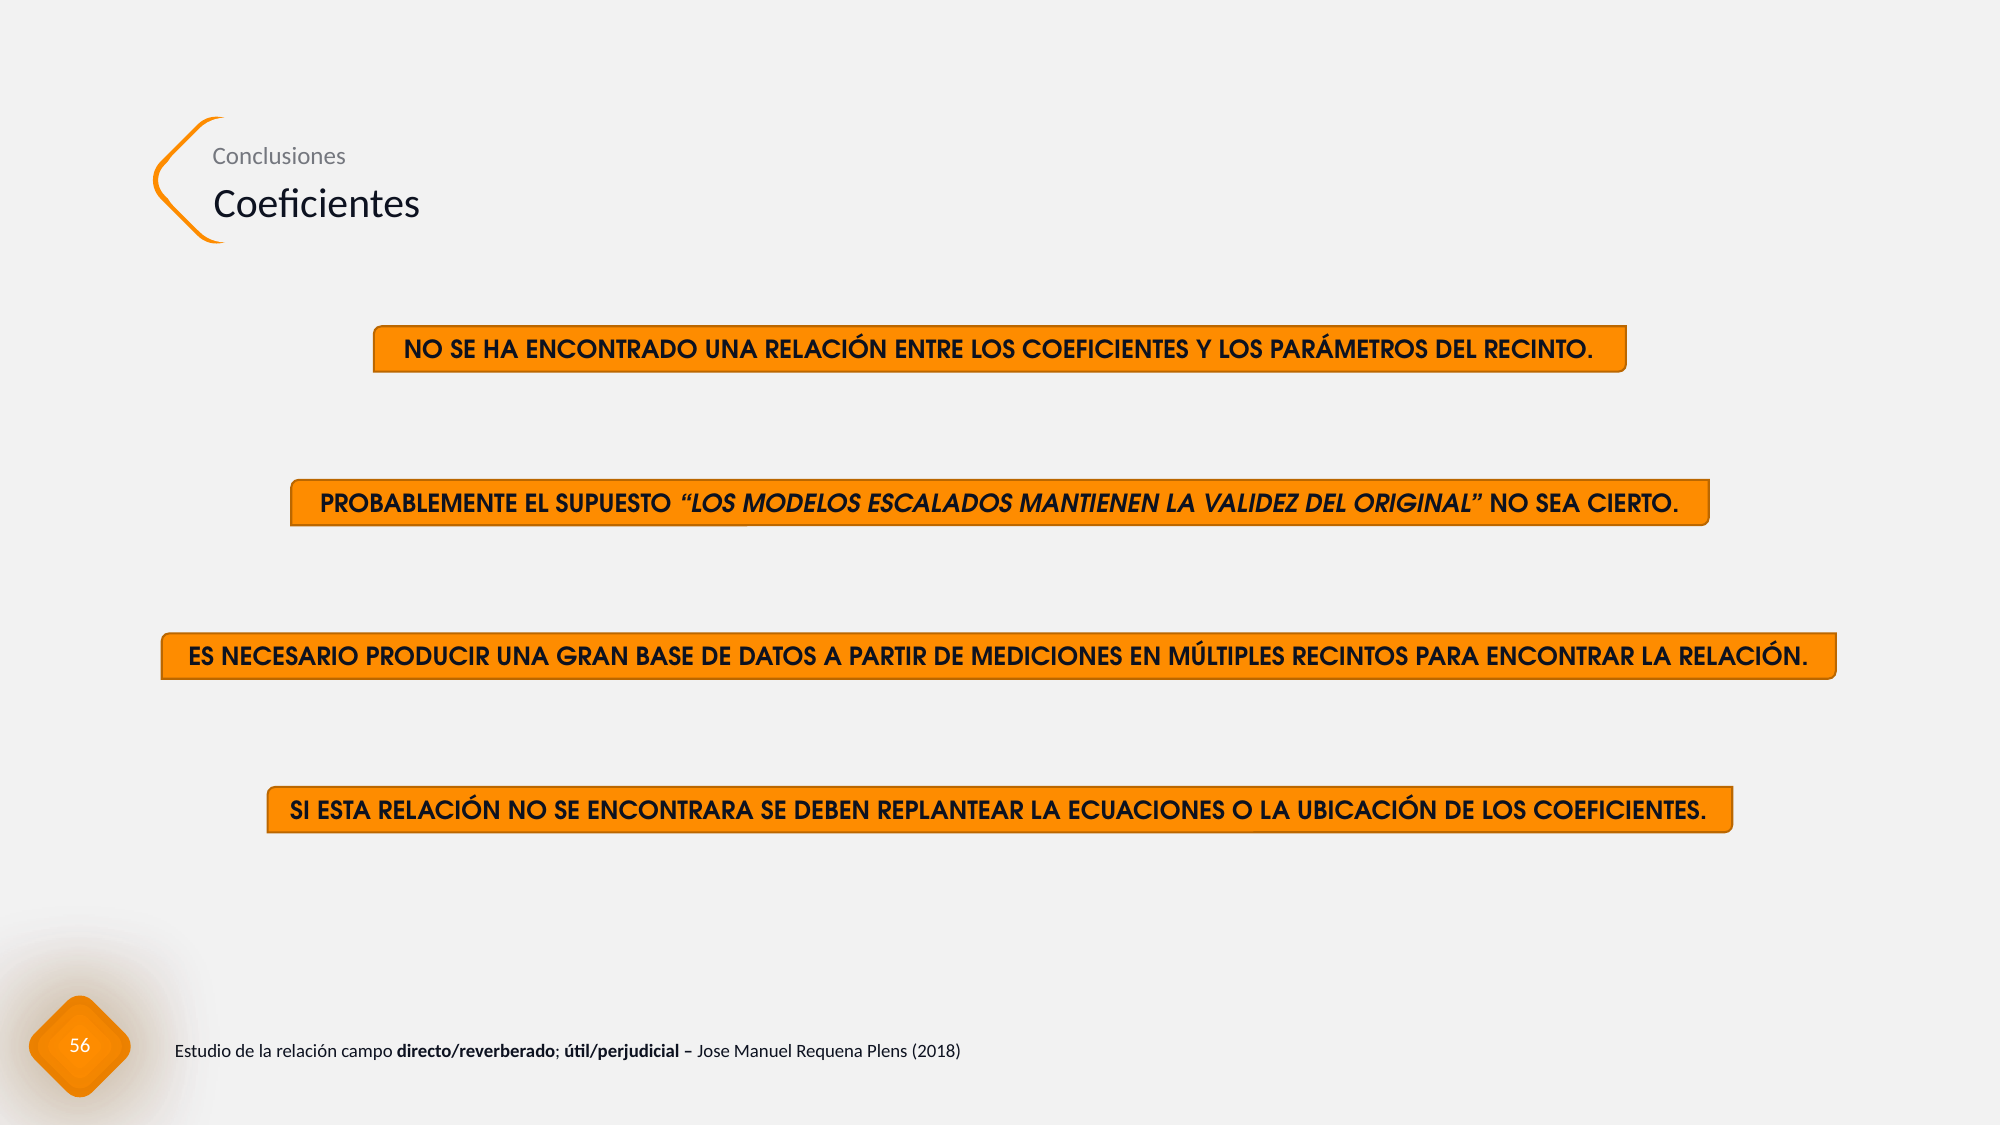

NO SE HA ENCONTRADO UNA RELACIÓN ENTRE LOS COEFICIENTES Y LOS PARÁMETROS DEL RECINTO.

PROBABLEMENTE EL SUPUESTO “LOS MODELOS ESCALADOS MANTIENEN LA VALIDEZ DEL ORIGINAL” NO SEA CIERTO.

ES NECESARIO PRODUCIR UNA GRAN BASE DE DATOS A PARTIR DE MEDICIONES EN MÚLTIPLES RECINTOS PARA ENCONTRAR LA RELACIÓN.
SI ESTA RELACIÓN NO SE ENCONTRARA SE DEBEN REPLANTEAR LA ECUACIONES O LA UBICACIÓN DE LOS COEFICIENTES.